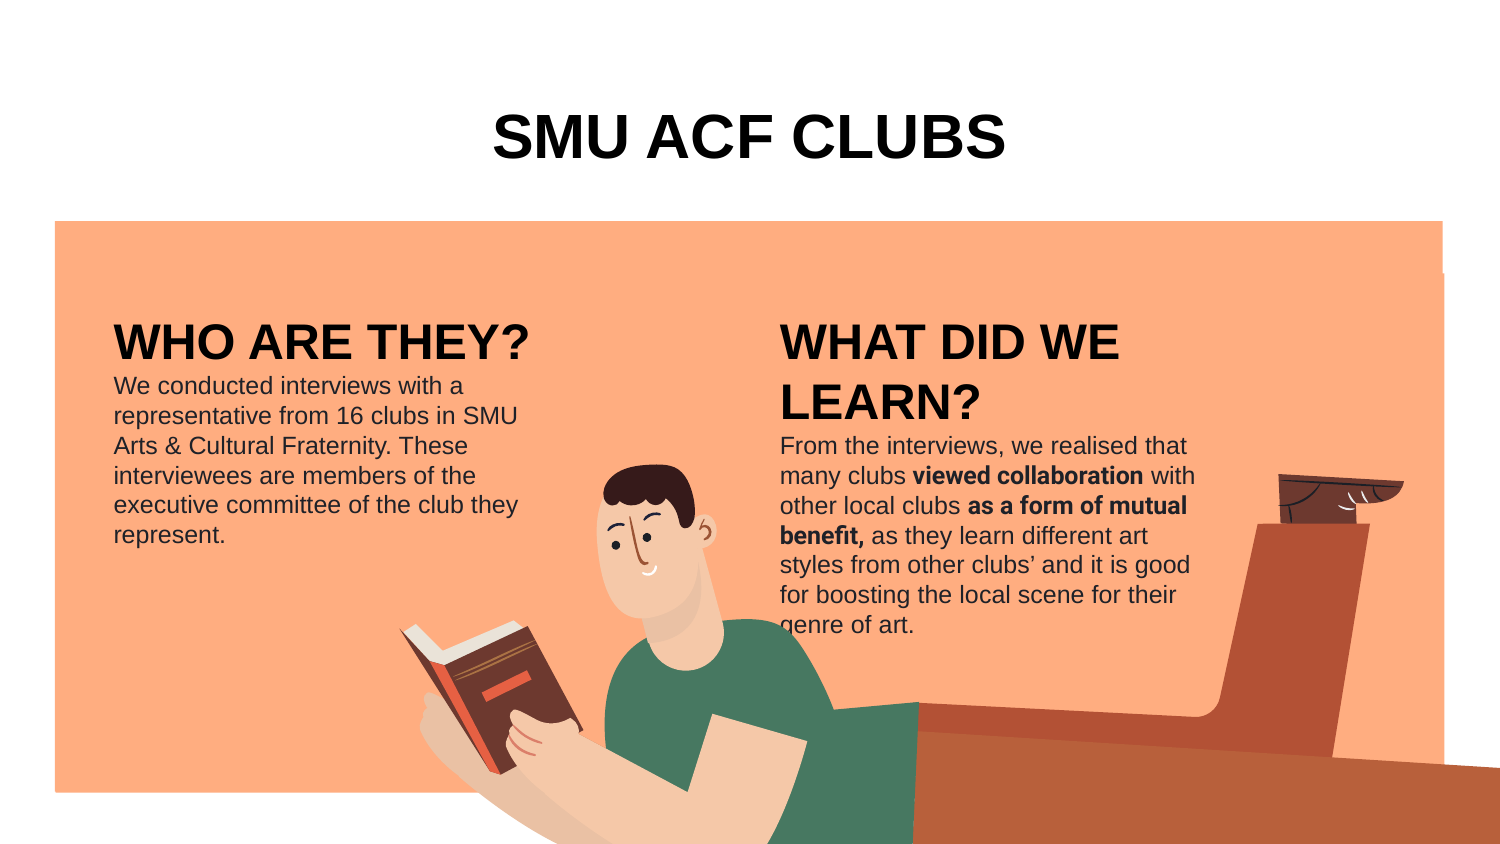

# SMU ACF CLUBS

WHO ARE THEY?
We conducted interviews with a representative from 16 clubs in SMU Arts & Cultural Fraternity. These interviewees are members of the executive committee of the club they represent.
WHAT DID WE LEARN?
From the interviews, we realised that many clubs viewed collaboration with other local clubs as a form of mutual benefit, as they learn different art styles from other clubs’ and it is good for boosting the local scene for their genre of art.